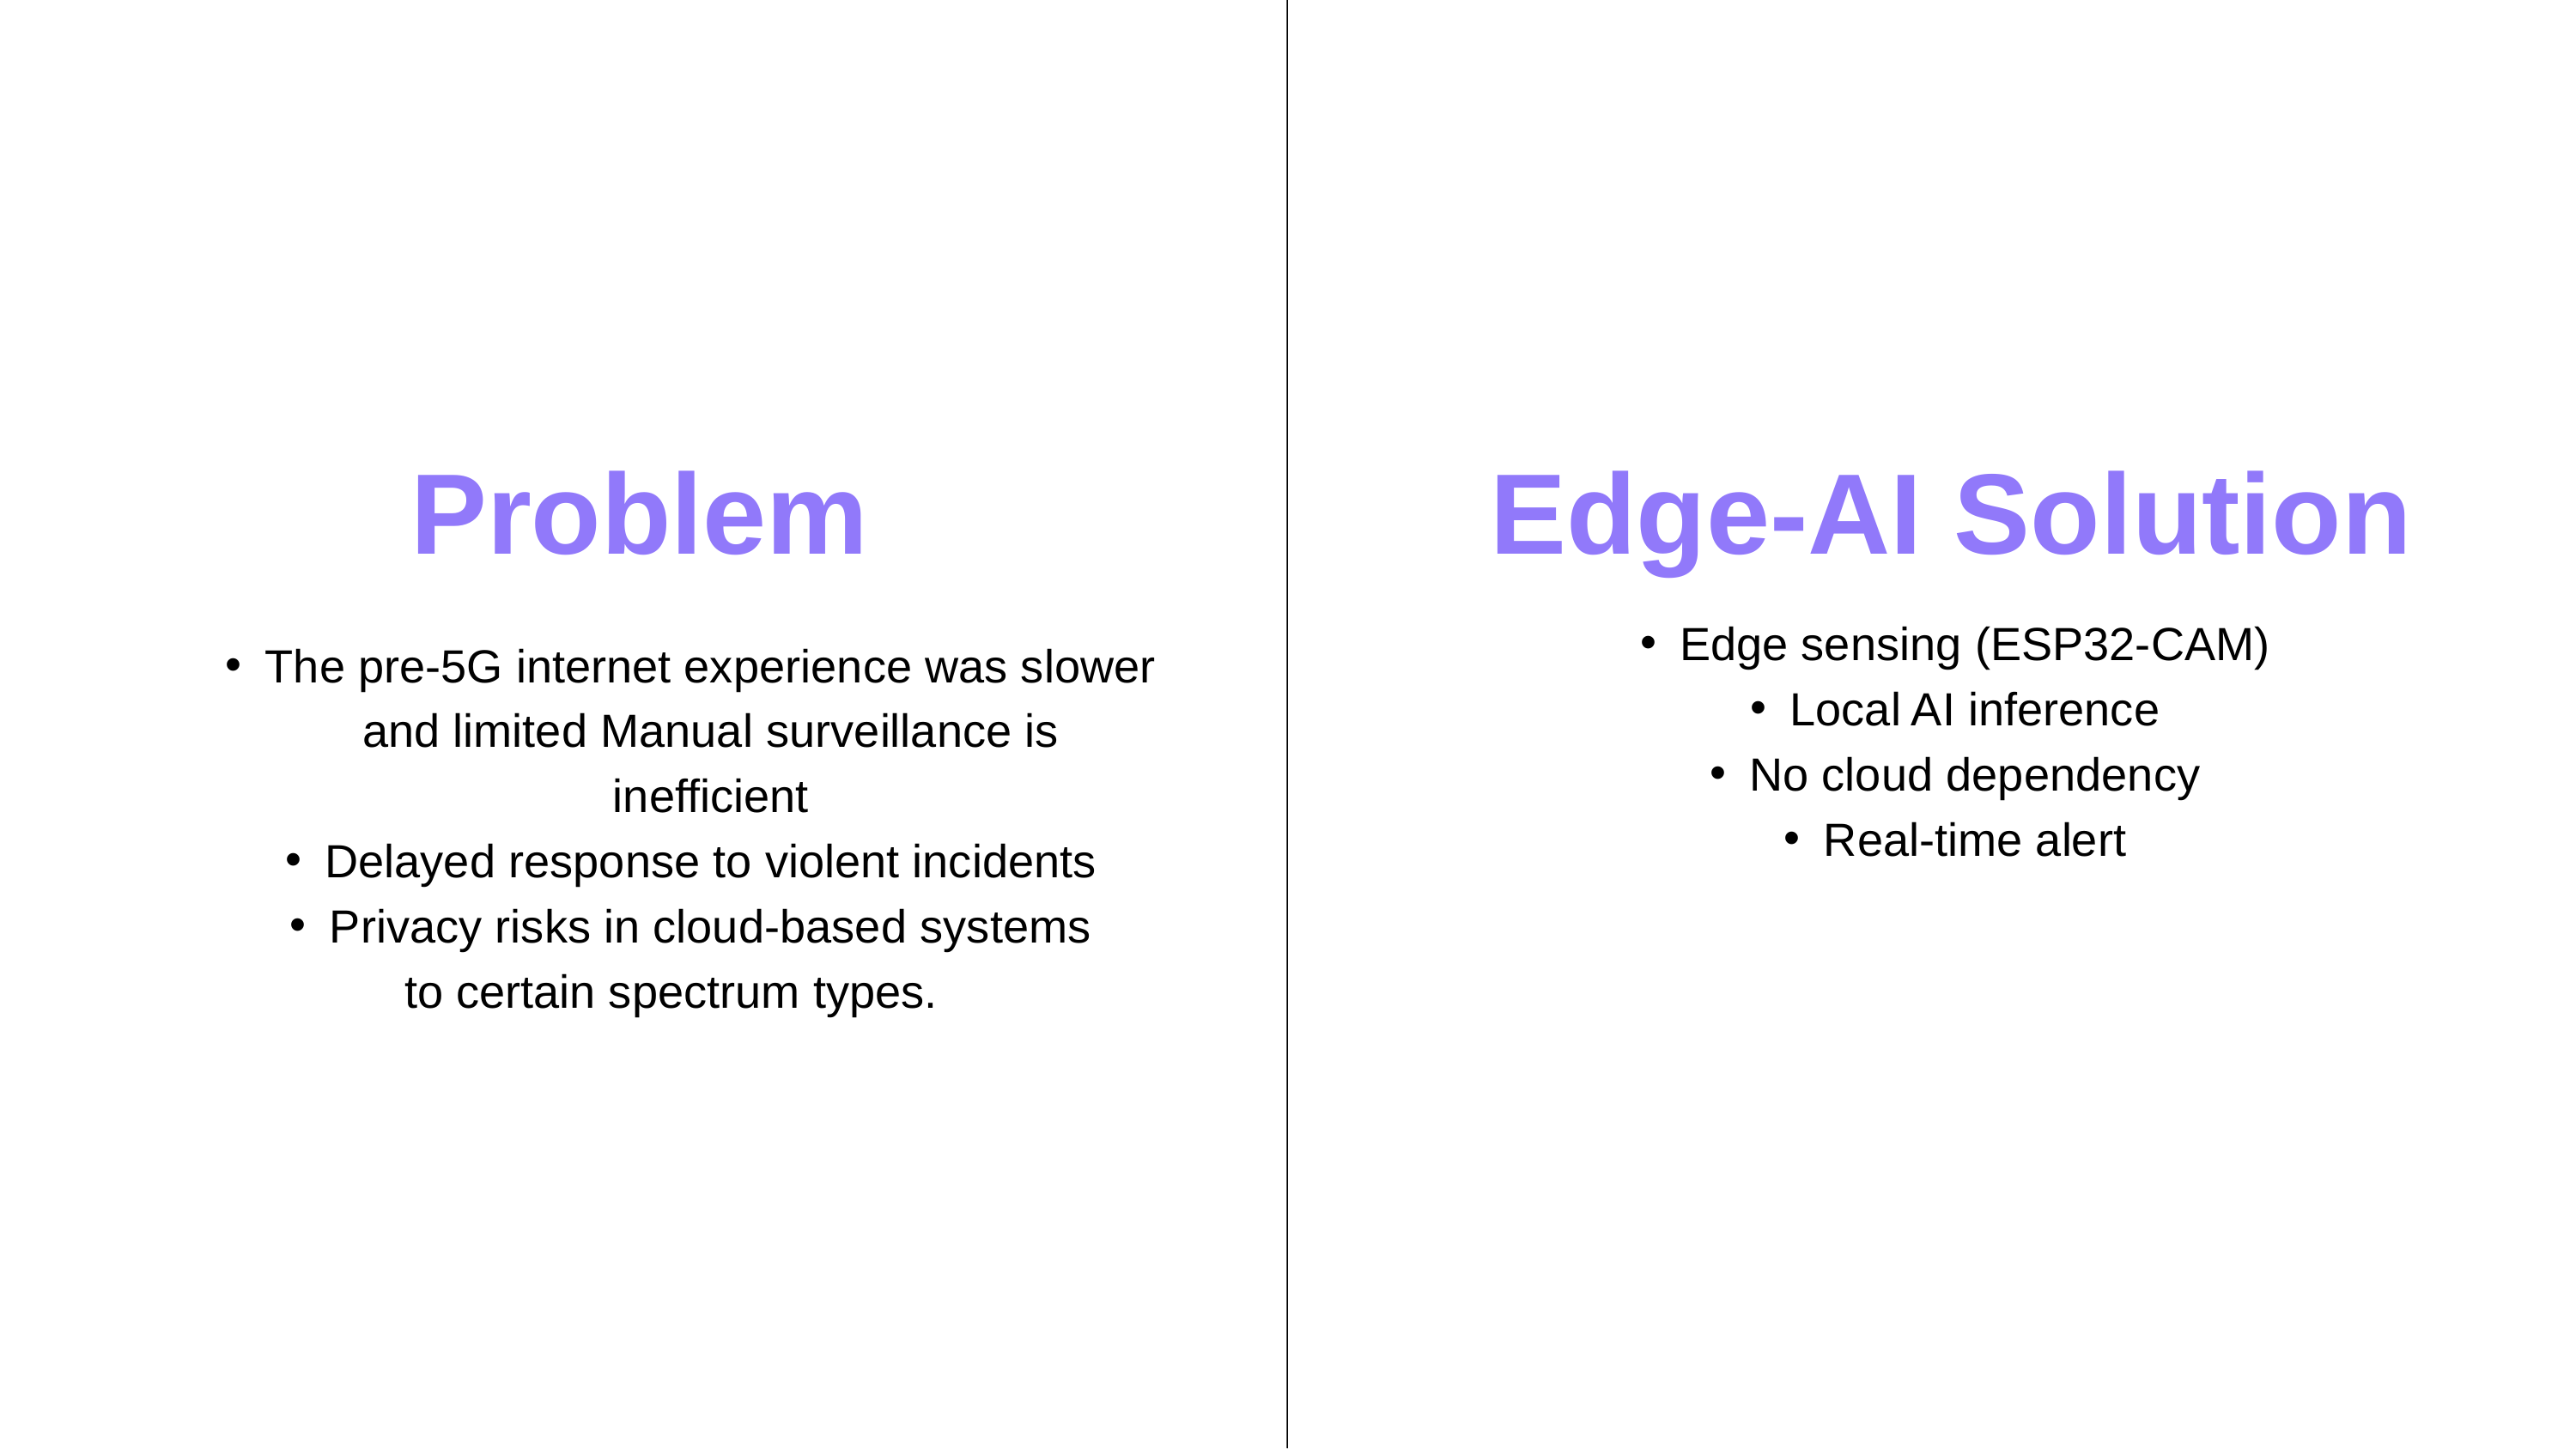

Problem
 Edge-AI Solution
Edge sensing (ESP32-CAM)
Local AI inference
No cloud dependency
Real-time alert

The pre-5G internet experience was slower and limited Manual surveillance is inefficient
Delayed response to violent incidents
Privacy risks in cloud-based systems
to certain spectrum types.